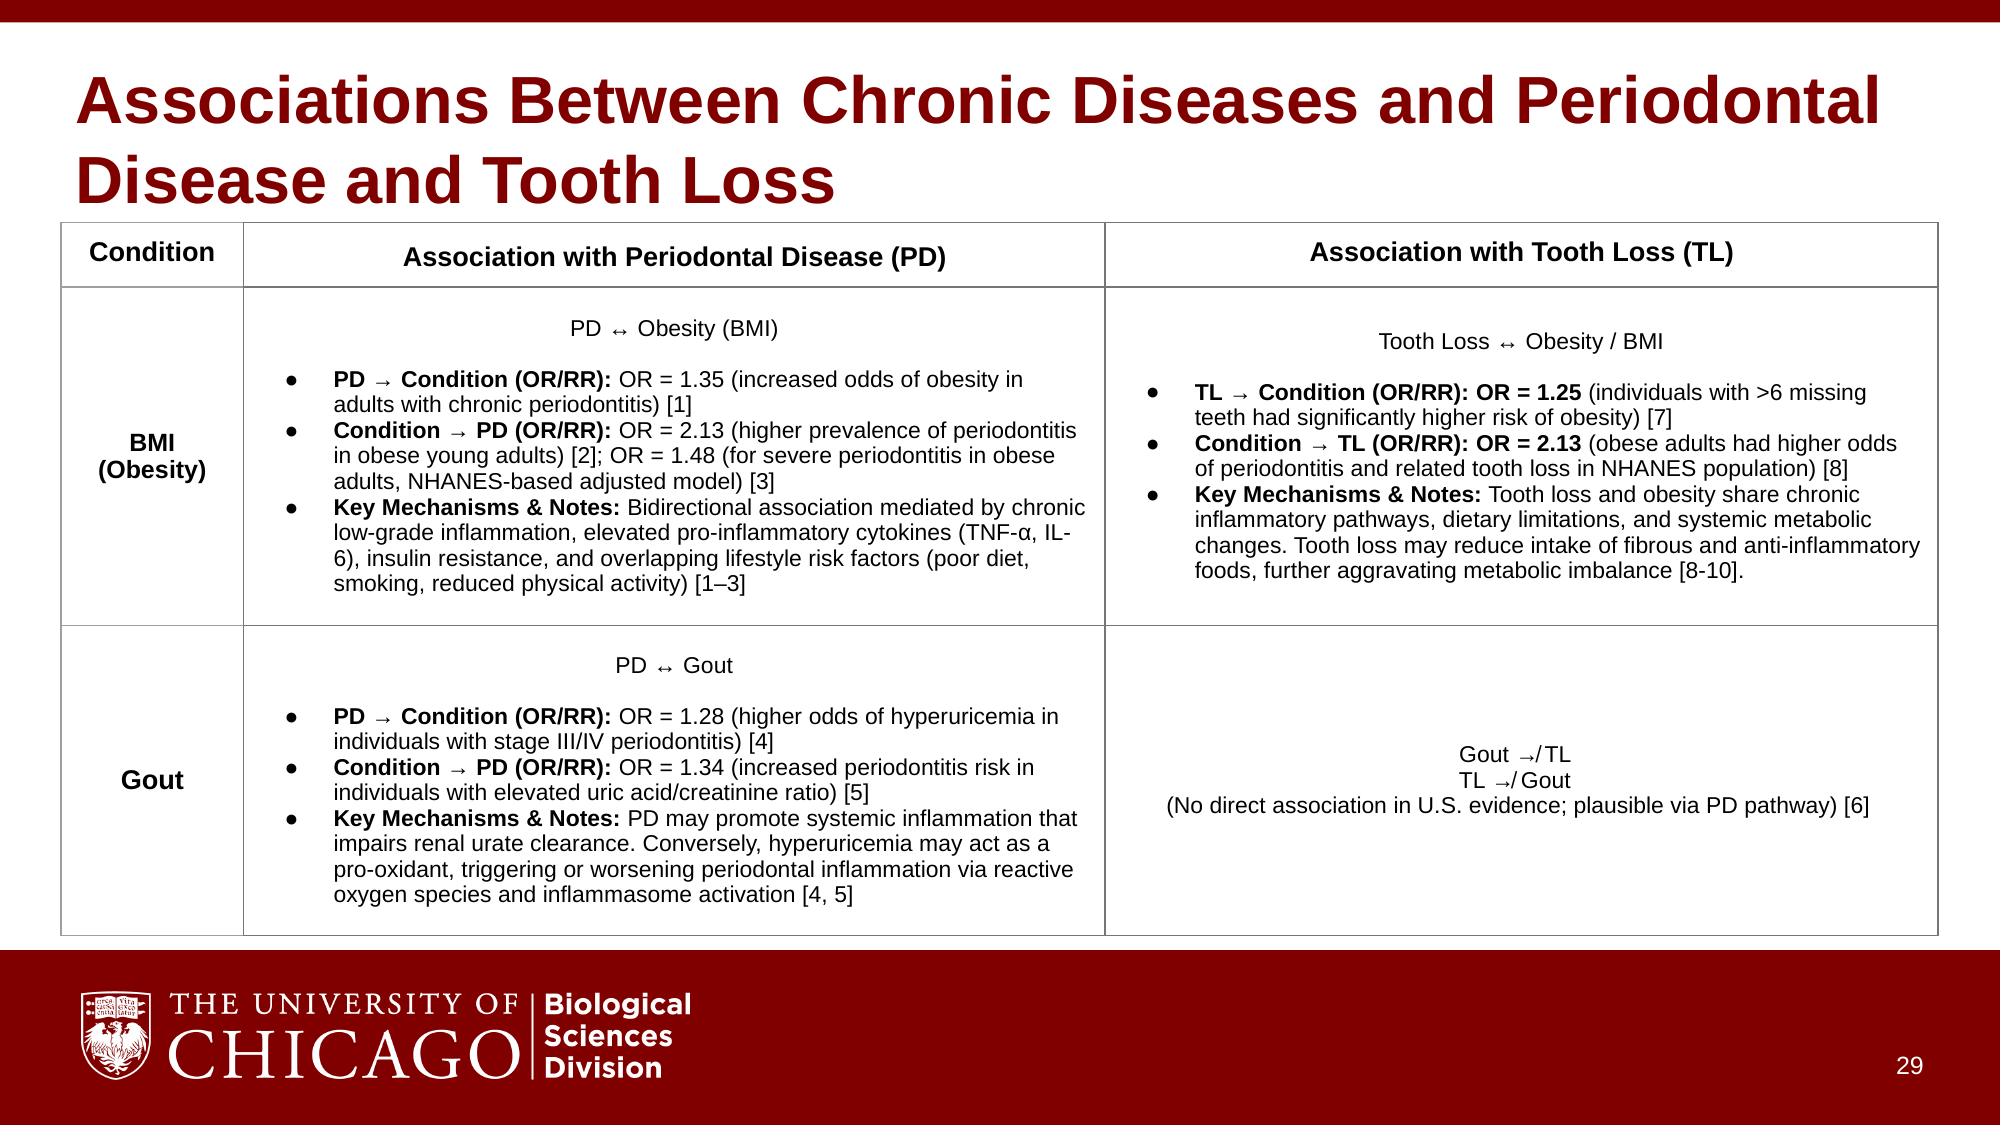

# Associations Between Chronic Diseases and Periodontal Disease and Tooth Loss
| Condition | Association with Periodontal Disease (PD) | Association with Tooth Loss (TL) |
| --- | --- | --- |
| BMI (Obesity) | PD ↔ Obesity (BMI) PD → Condition (OR/RR): OR = 1.35 (increased odds of obesity in adults with chronic periodontitis) [1] Condition → PD (OR/RR): OR = 2.13 (higher prevalence of periodontitis in obese young adults) [2]; OR = 1.48 (for severe periodontitis in obese adults, NHANES-based adjusted model) [3] Key Mechanisms & Notes: Bidirectional association mediated by chronic low-grade inflammation, elevated pro-inflammatory cytokines (TNF-α, IL-6), insulin resistance, and overlapping lifestyle risk factors (poor diet, smoking, reduced physical activity) [1–3] | Tooth Loss ↔ Obesity / BMI TL → Condition (OR/RR): OR = 1.25 (individuals with >6 missing teeth had significantly higher risk of obesity) [7] Condition → TL (OR/RR): OR = 2.13 (obese adults had higher odds of periodontitis and related tooth loss in NHANES population) [8] Key Mechanisms & Notes: Tooth loss and obesity share chronic inflammatory pathways, dietary limitations, and systemic metabolic changes. Tooth loss may reduce intake of fibrous and anti-inflammatory foods, further aggravating metabolic imbalance [8-10]. |
| Gout | PD ↔ Gout PD → Condition (OR/RR): OR = 1.28 (higher odds of hyperuricemia in individuals with stage III/IV periodontitis) [4] Condition → PD (OR/RR): OR = 1.34 (increased periodontitis risk in individuals with elevated uric acid/creatinine ratio) [5] Key Mechanisms & Notes: PD may promote systemic inflammation that impairs renal urate clearance. Conversely, hyperuricemia may act as a pro-oxidant, triggering or worsening periodontal inflammation via reactive oxygen species and inflammasome activation [4, 5] | Gout ↛ TL TL ↛ Gout (No direct association in U.S. evidence; plausible via PD pathway) [6] |
29